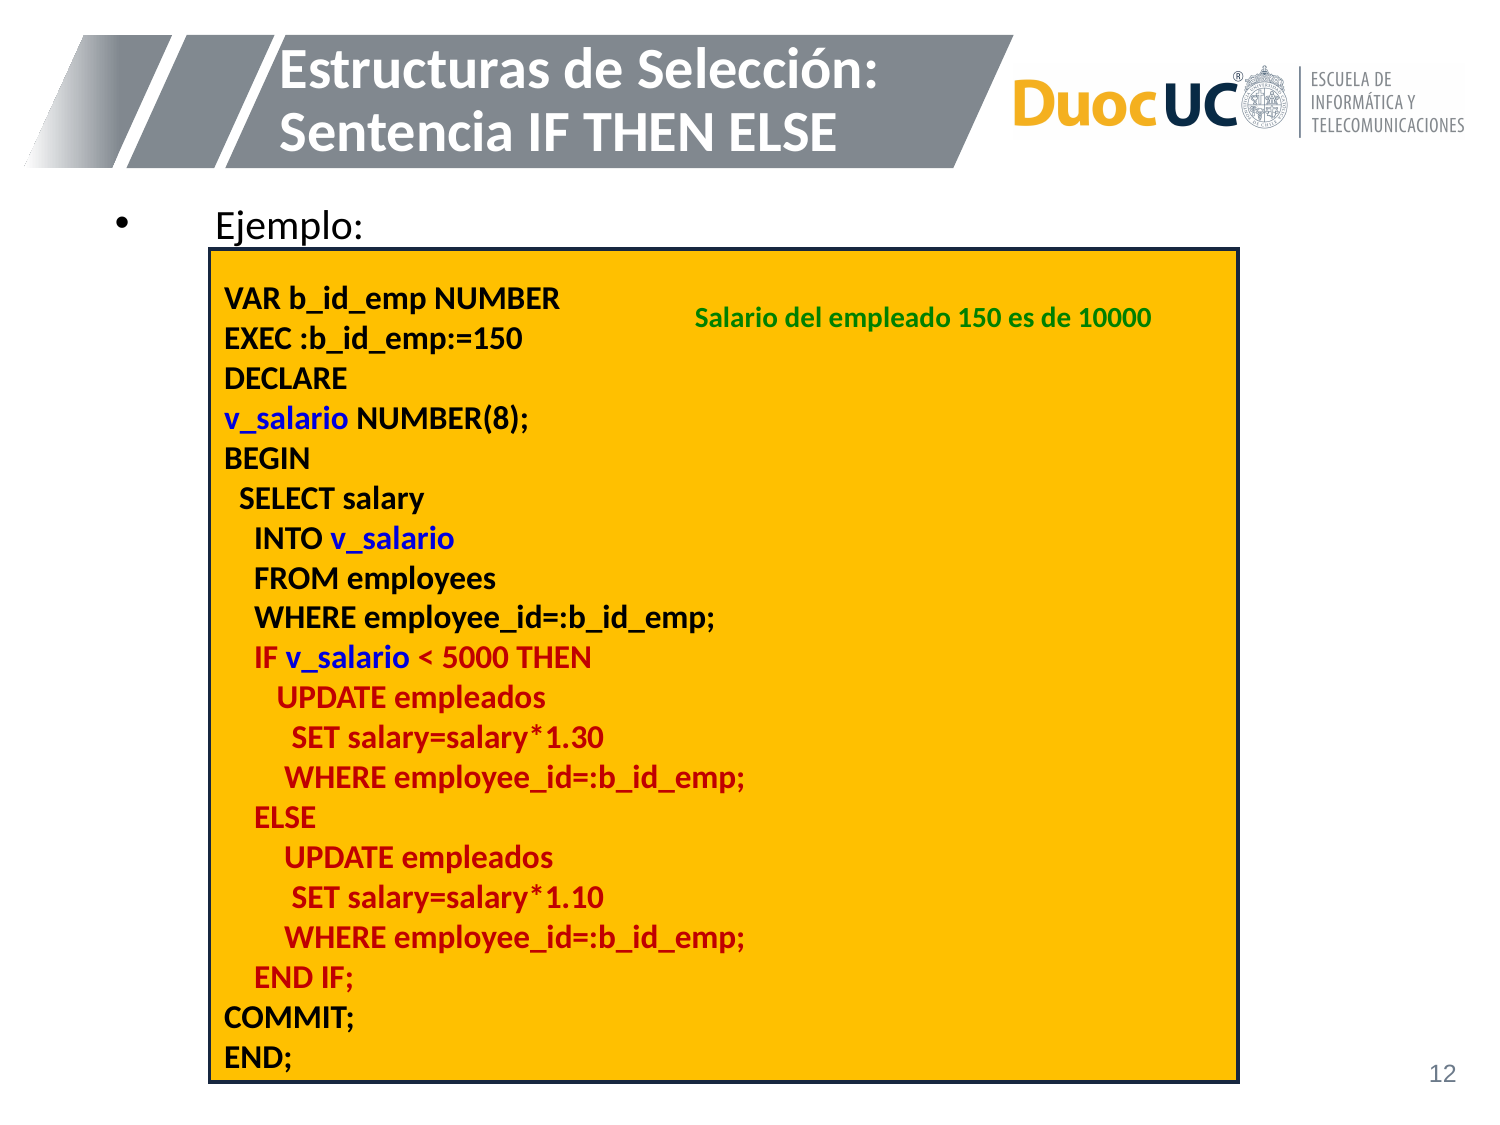

# Estructuras de Selección: Sentencia IF THEN ELSE
Ejemplo:

VAR b_id_emp NUMBER
EXEC :b_id_emp:=150
DECLARE
v_salario NUMBER(8);
BEGIN
  SELECT salary
    INTO v_salario
    FROM employees
    WHERE employee_id=:b_id_emp;
    IF v_salario < 5000 THEN
       UPDATE empleados
         SET salary=salary*1.30
        WHERE employee_id=:b_id_emp;
    ELSE
        UPDATE empleados
         SET salary=salary*1.10
        WHERE employee_id=:b_id_emp;
    END IF;
COMMIT;
END;
Salario del empleado 150 es de 10000